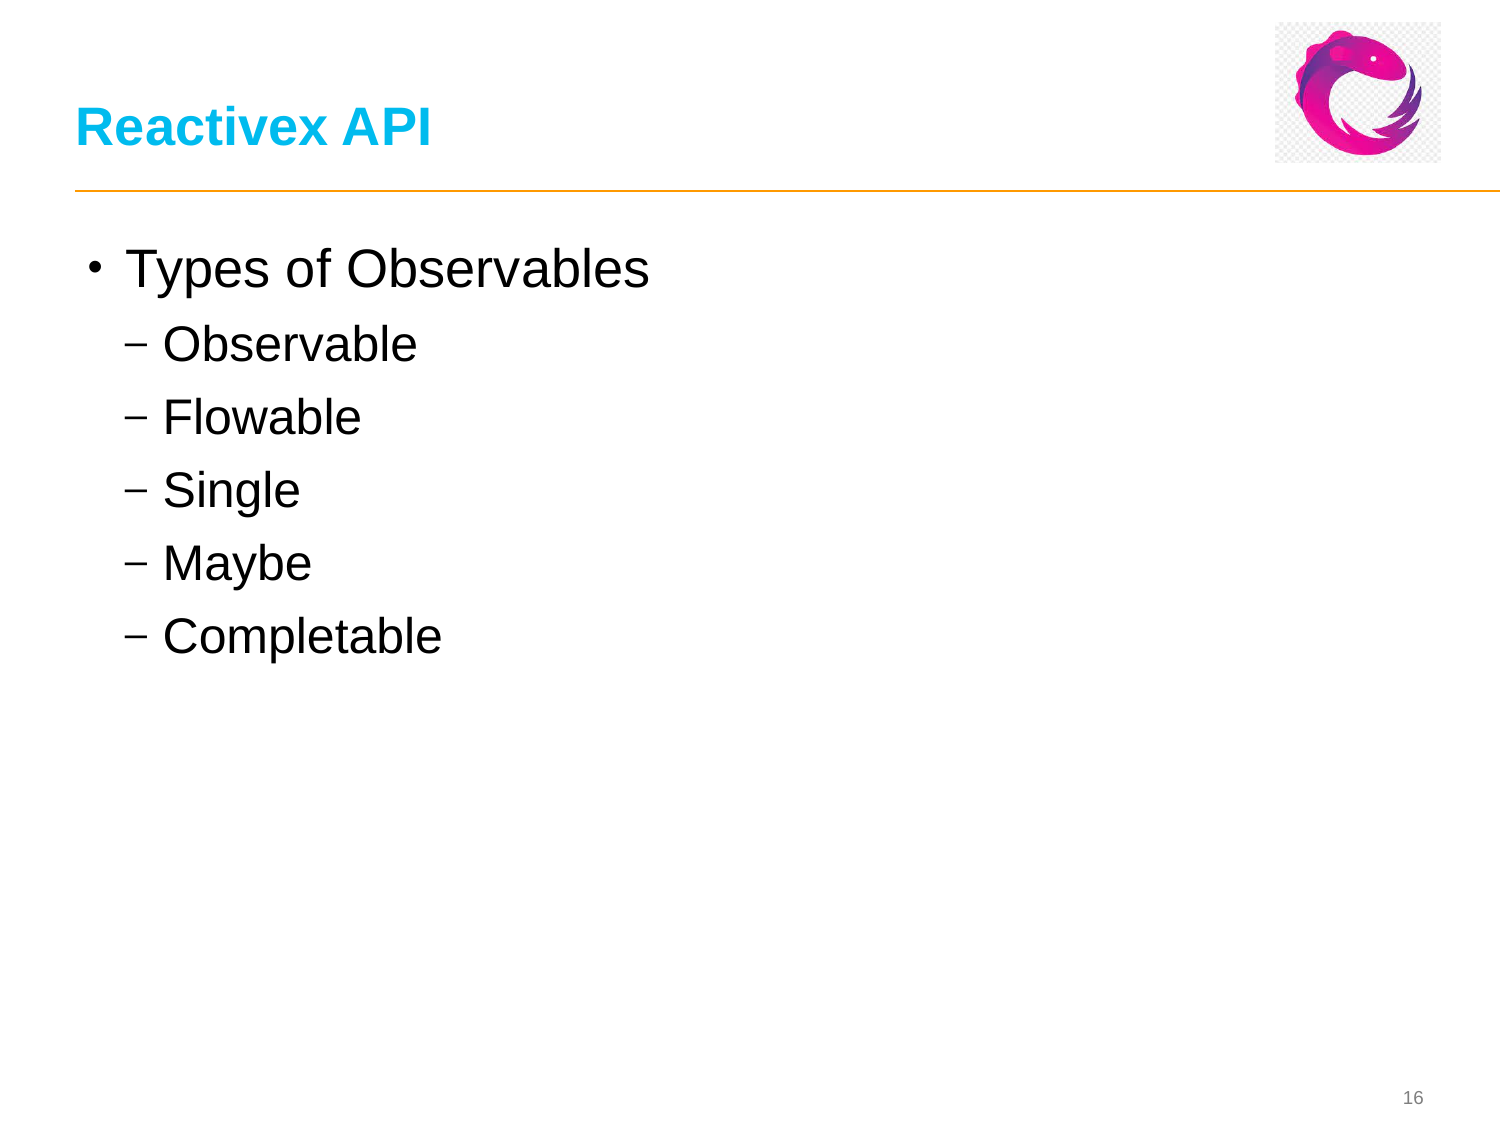

# Reactivex API
Types of Observables
Observable
Flowable
Single
Maybe
Completable